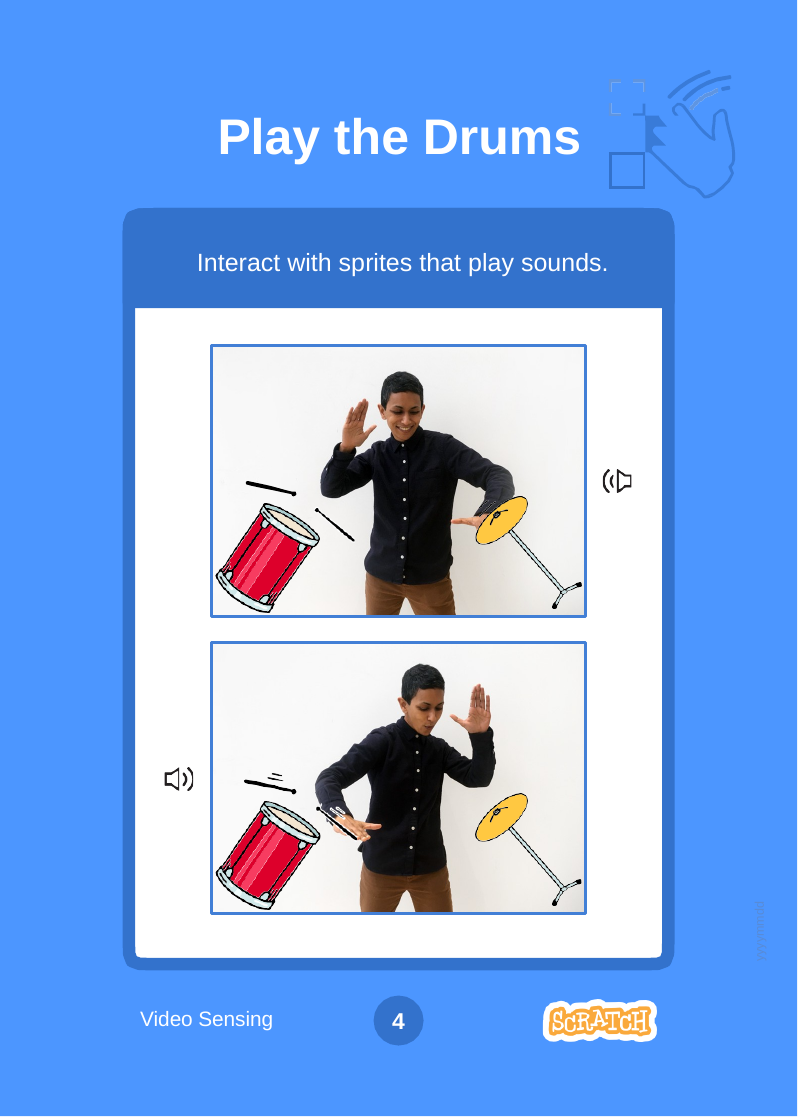

# Play the Drums

Interact with sprites that play sounds.

yyyymmdd

Video Sensing
4